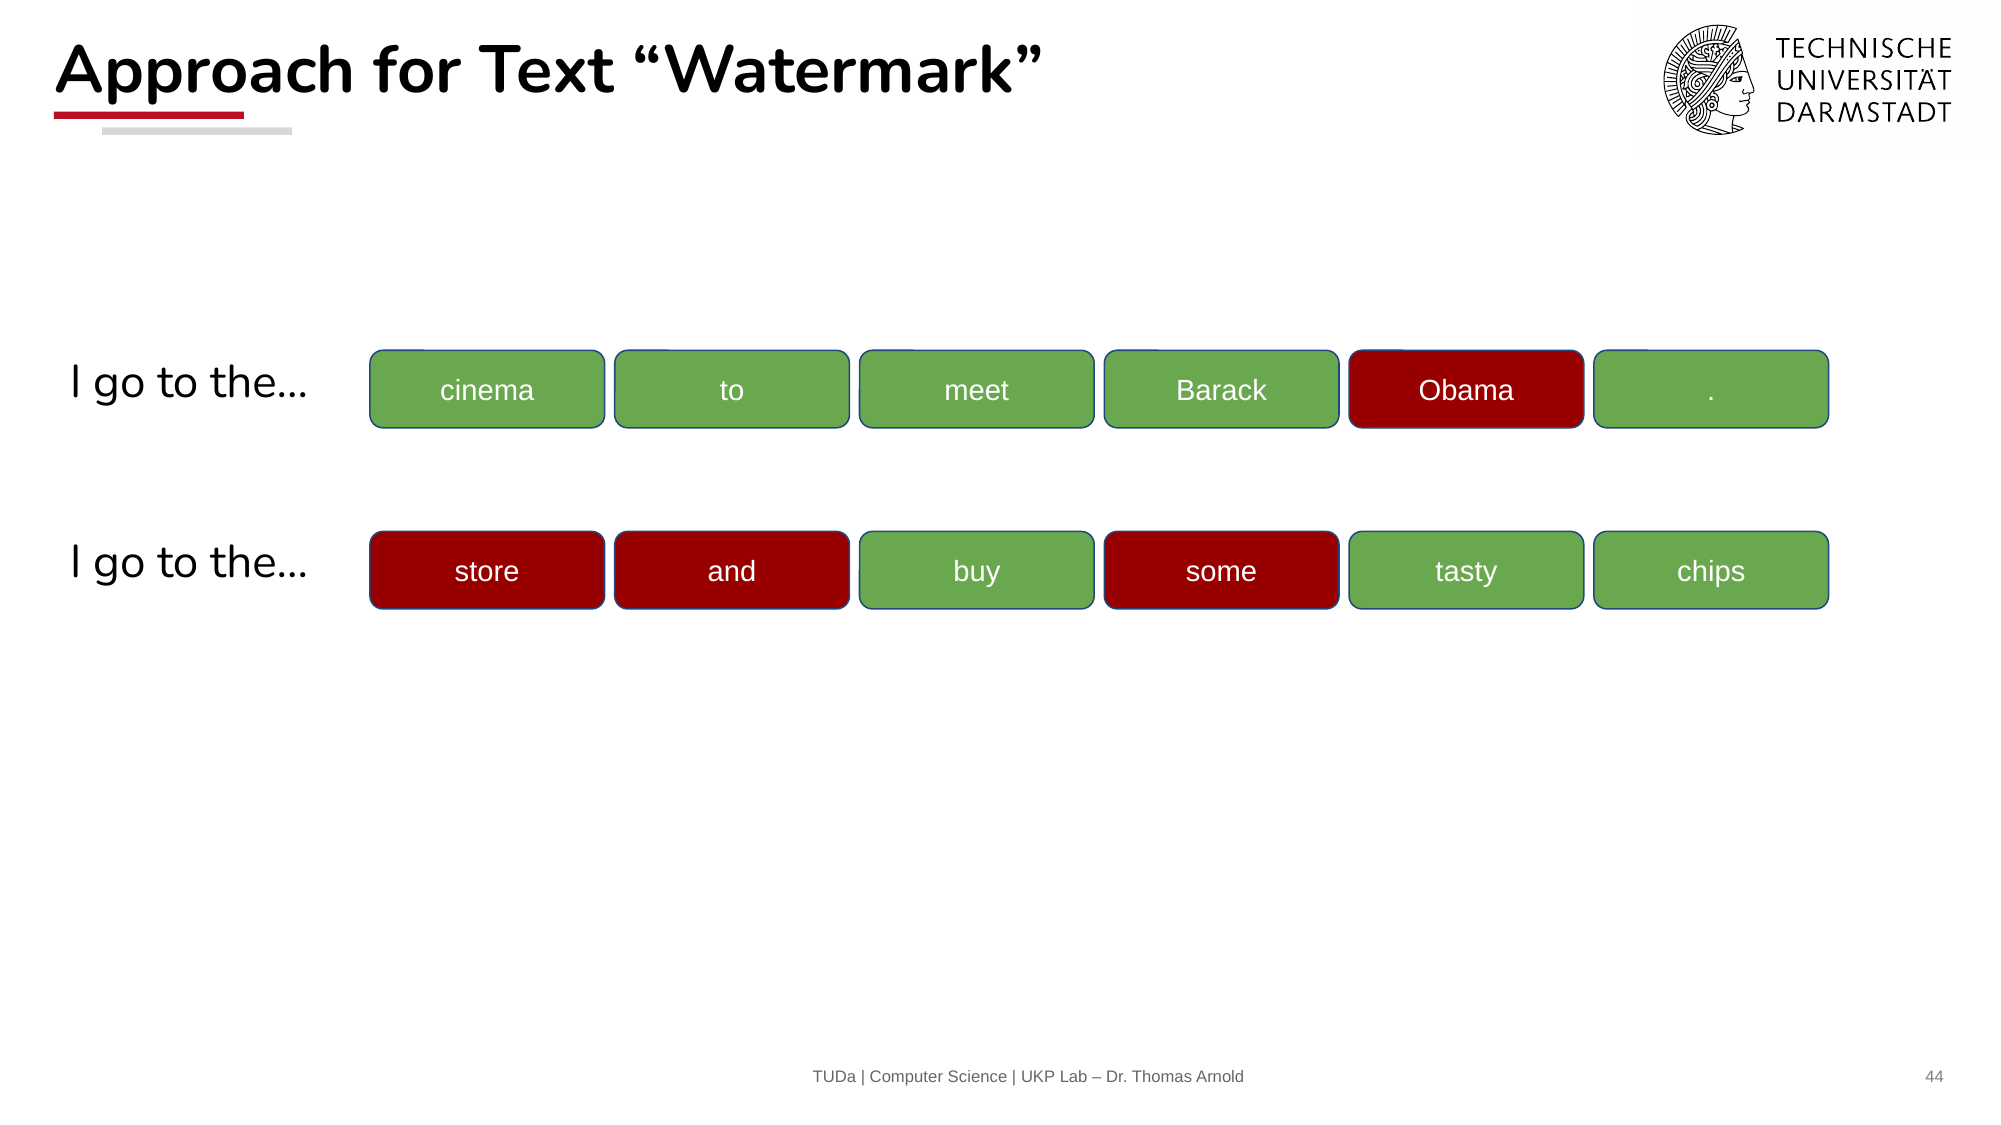

# Approach for Text “Watermark”

I go to the…

I go to the…
cinema
to
meet
Barack
Obama
.
store
and
buy
some
tasty
chips